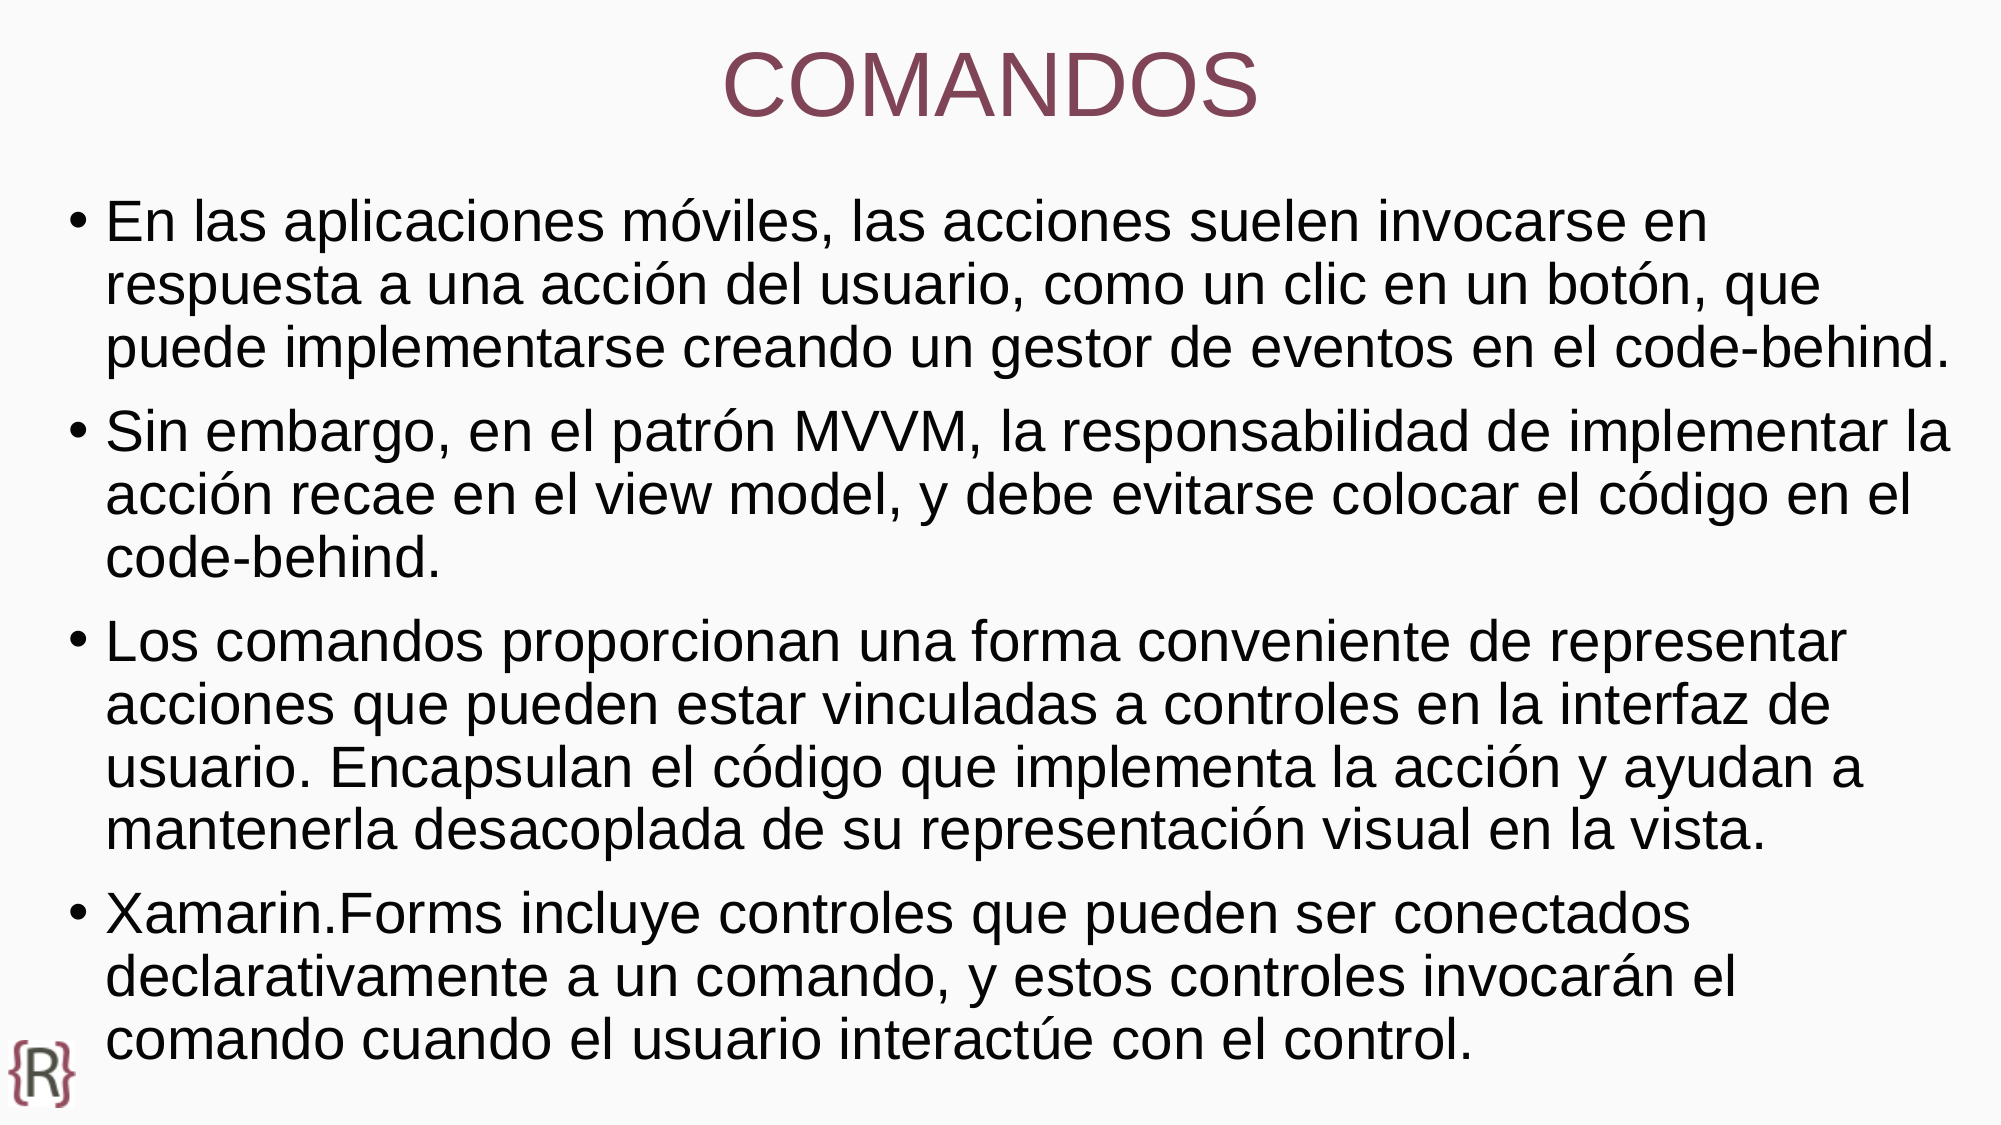

# COMANDOS
En las aplicaciones móviles, las acciones suelen invocarse en respuesta a una acción del usuario, como un clic en un botón, que puede implementarse creando un gestor de eventos en el code-behind.
Sin embargo, en el patrón MVVM, la responsabilidad de implementar la acción recae en el view model, y debe evitarse colocar el código en el code-behind.
Los comandos proporcionan una forma conveniente de representar acciones que pueden estar vinculadas a controles en la interfaz de usuario. Encapsulan el código que implementa la acción y ayudan a mantenerla desacoplada de su representación visual en la vista.
Xamarin.Forms incluye controles que pueden ser conectados declarativamente a un comando, y estos controles invocarán el comando cuando el usuario interactúe con el control.